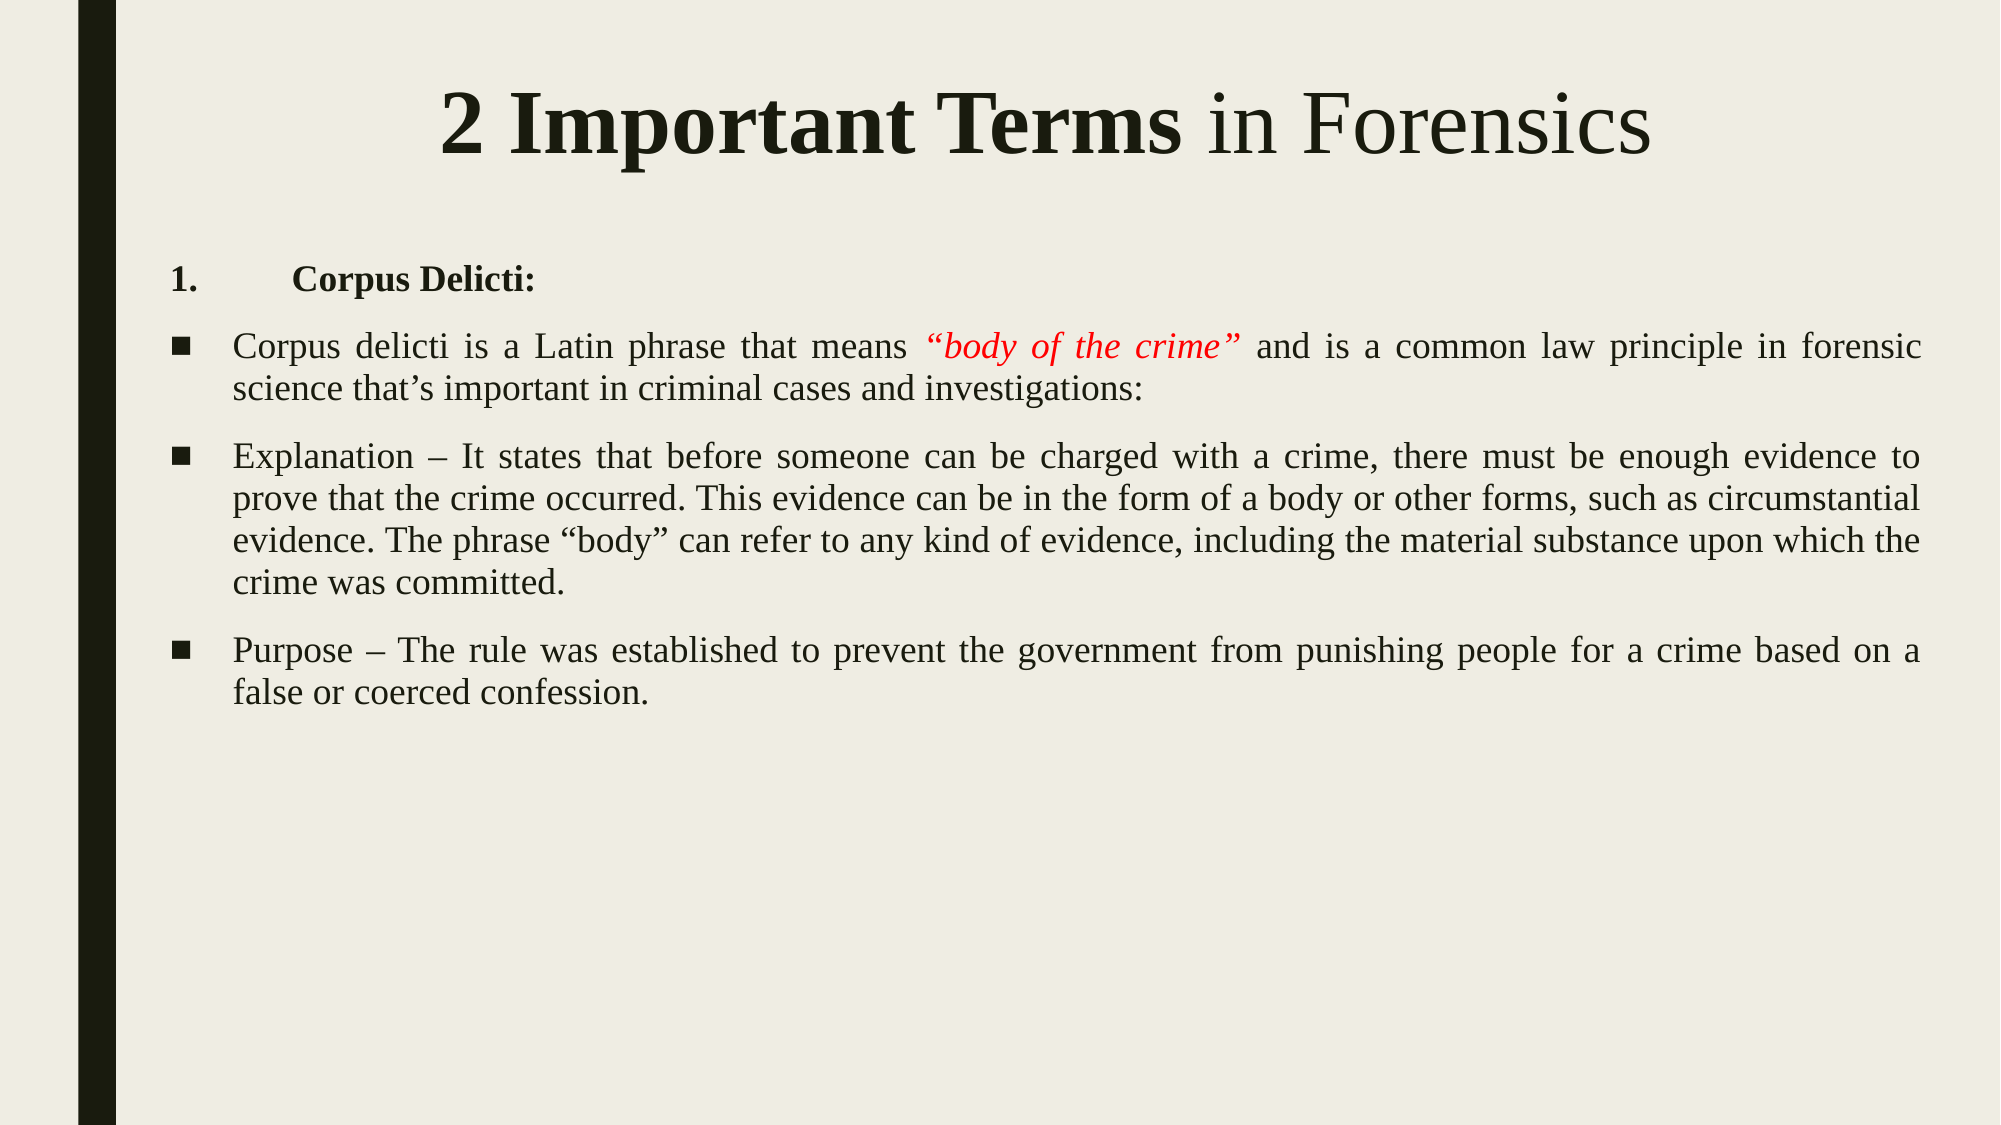

# 2 Important Terms in Forensics
Corpus Delicti:
Corpus delicti is a Latin phrase that means “body of the crime” and is a common law principle in forensic science that’s important in criminal cases and investigations:
Explanation – It states that before someone can be charged with a crime, there must be enough evidence to prove that the crime occurred. This evidence can be in the form of a body or other forms, such as circumstantial evidence. The phrase “body” can refer to any kind of evidence, including the material substance upon which the crime was committed.
Purpose – The rule was established to prevent the government from punishing people for a crime based on a false or coerced confession.